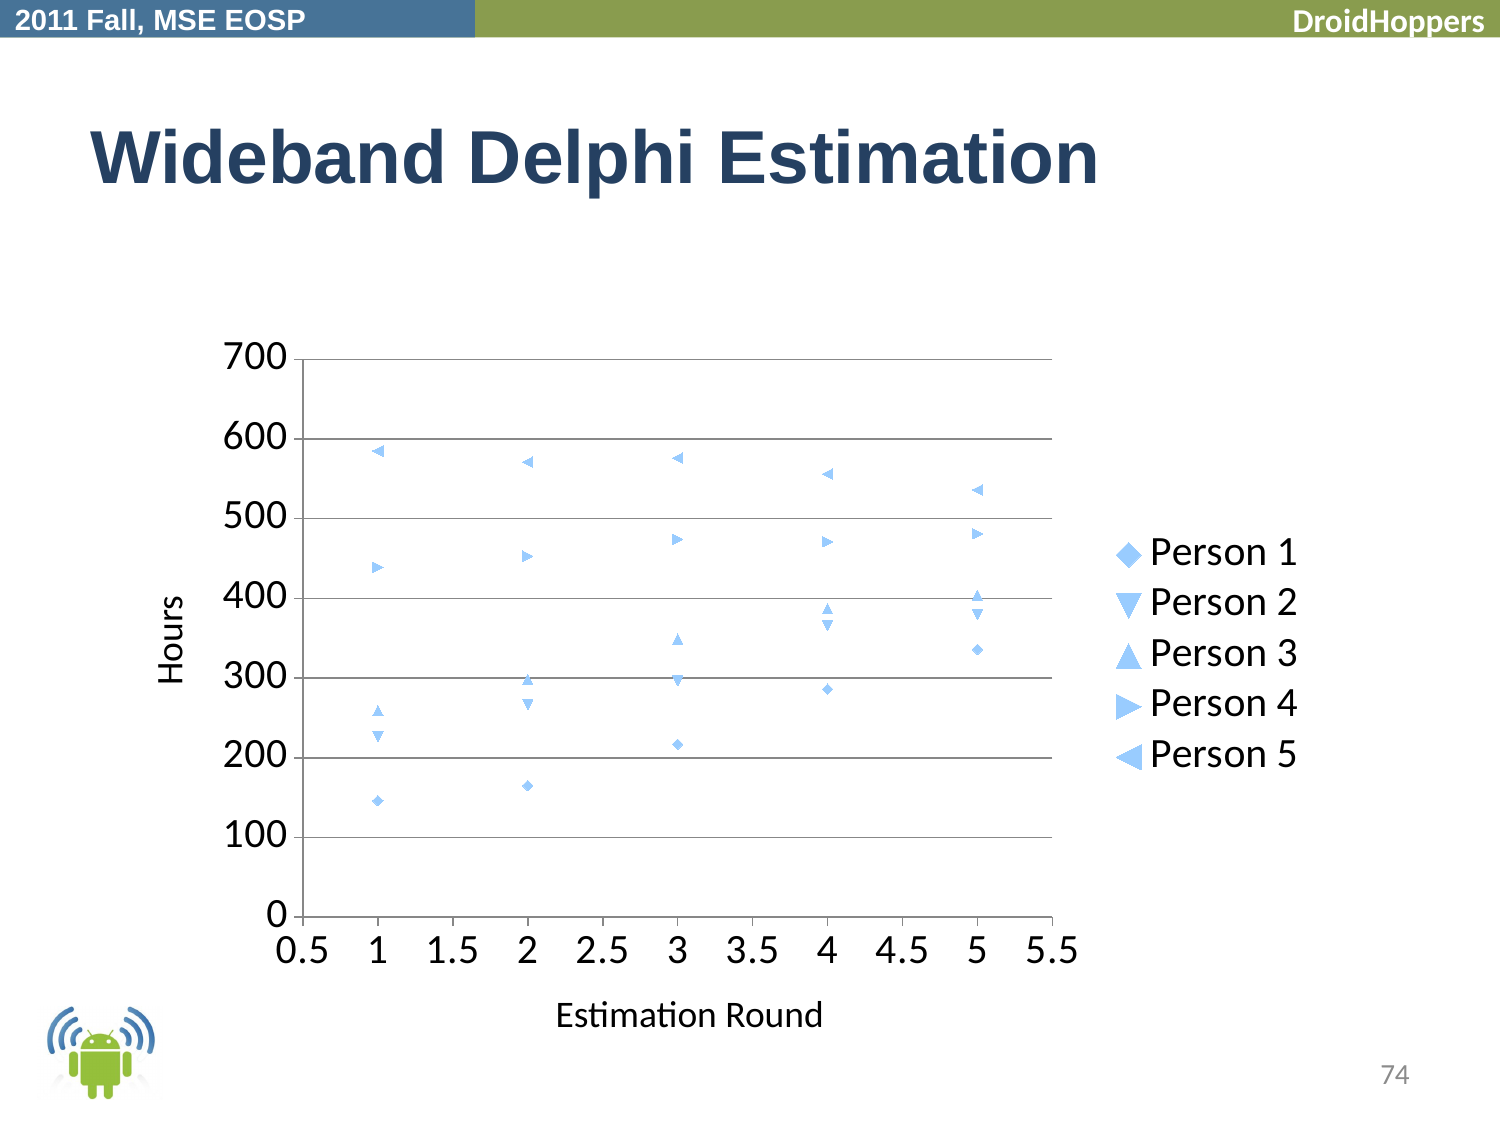

# Wideband Delphi Estimation

### Chart

| Category | Person 1 | Person 2 | Person 3 | Person 4 | Person 5 |
|---|---|---|---|---|---|
Hours
Estimation Round
74